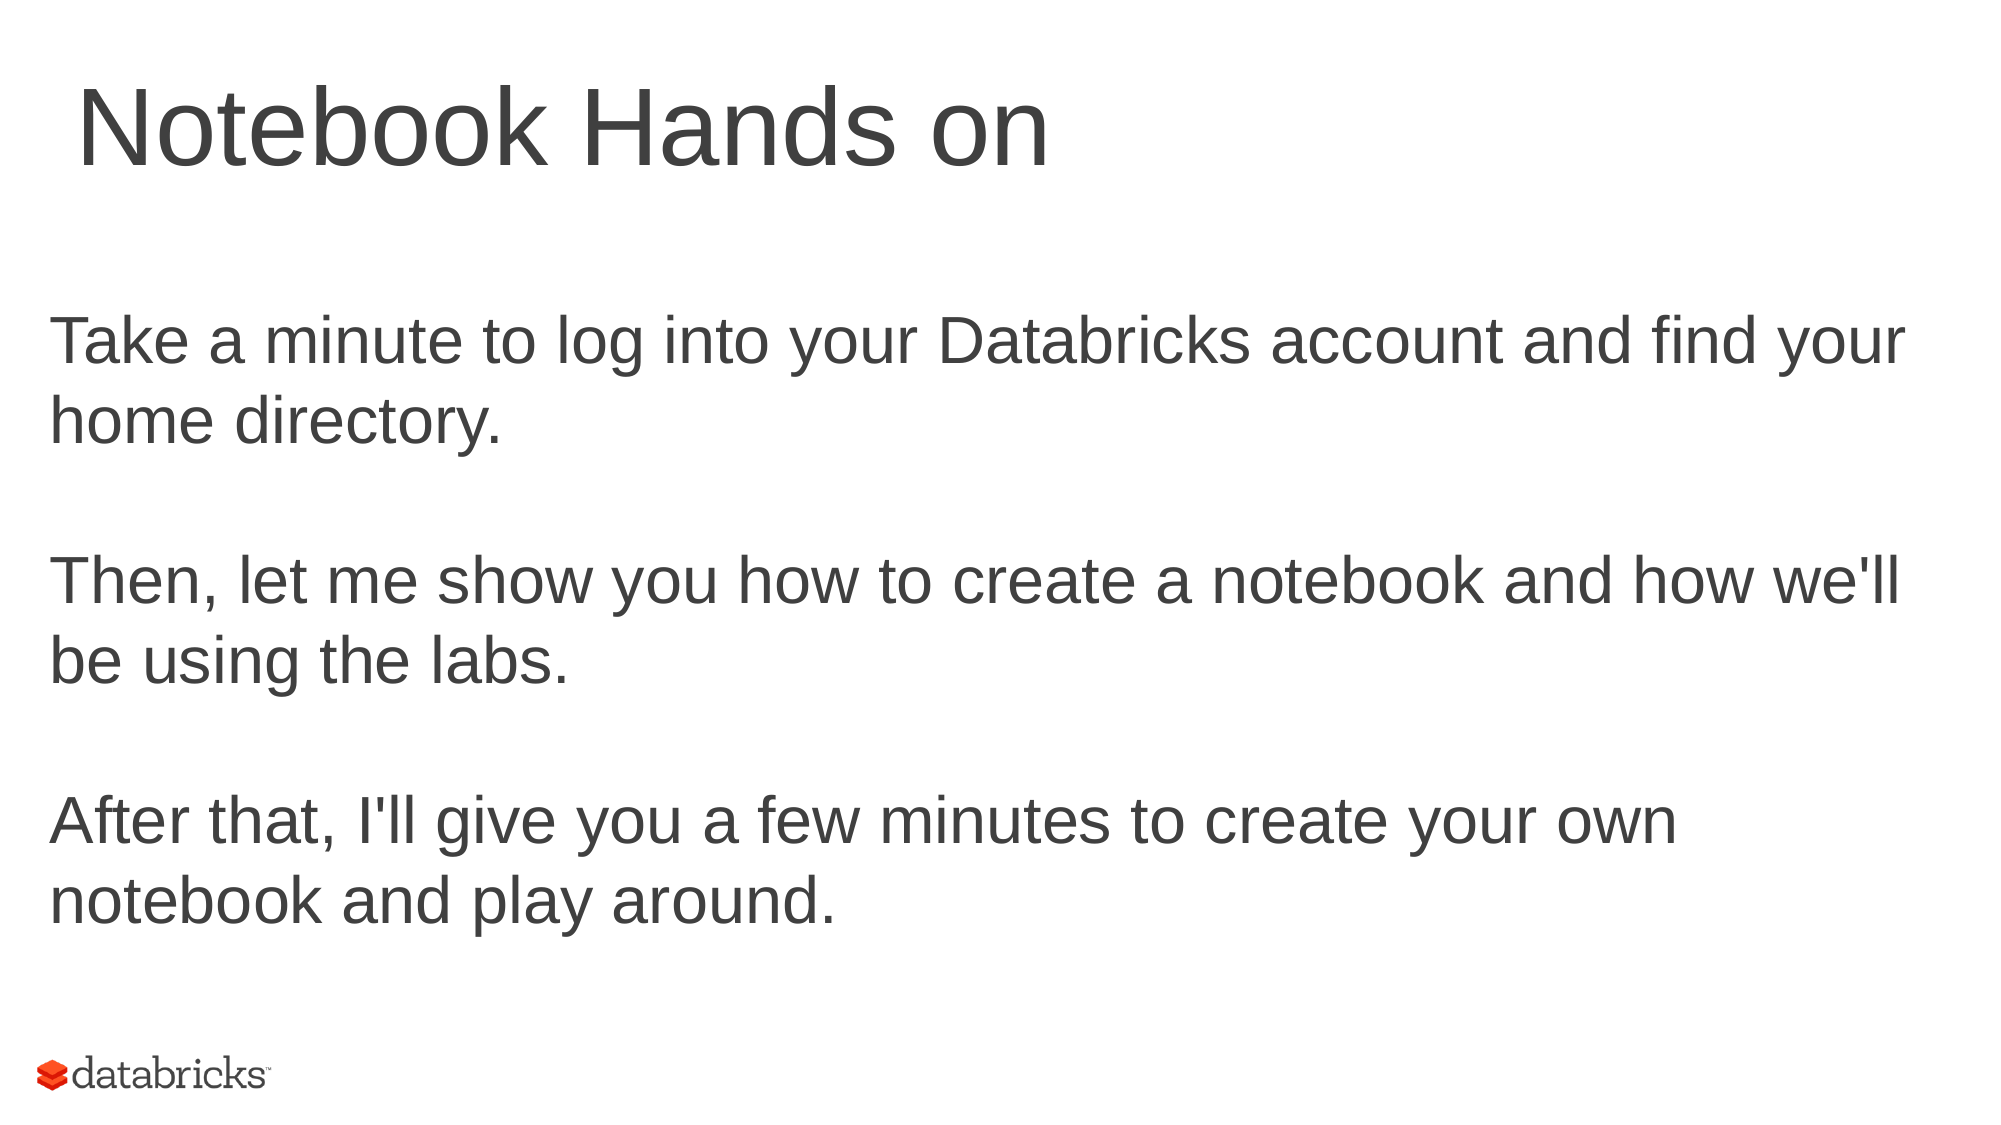

# Notebook Hands on
Take a minute to log into your Databricks account and find your home directory.

Then, let me show you how to create a notebook and how we'll be using the labs.

After that, I'll give you a few minutes to create your own notebook and play around.